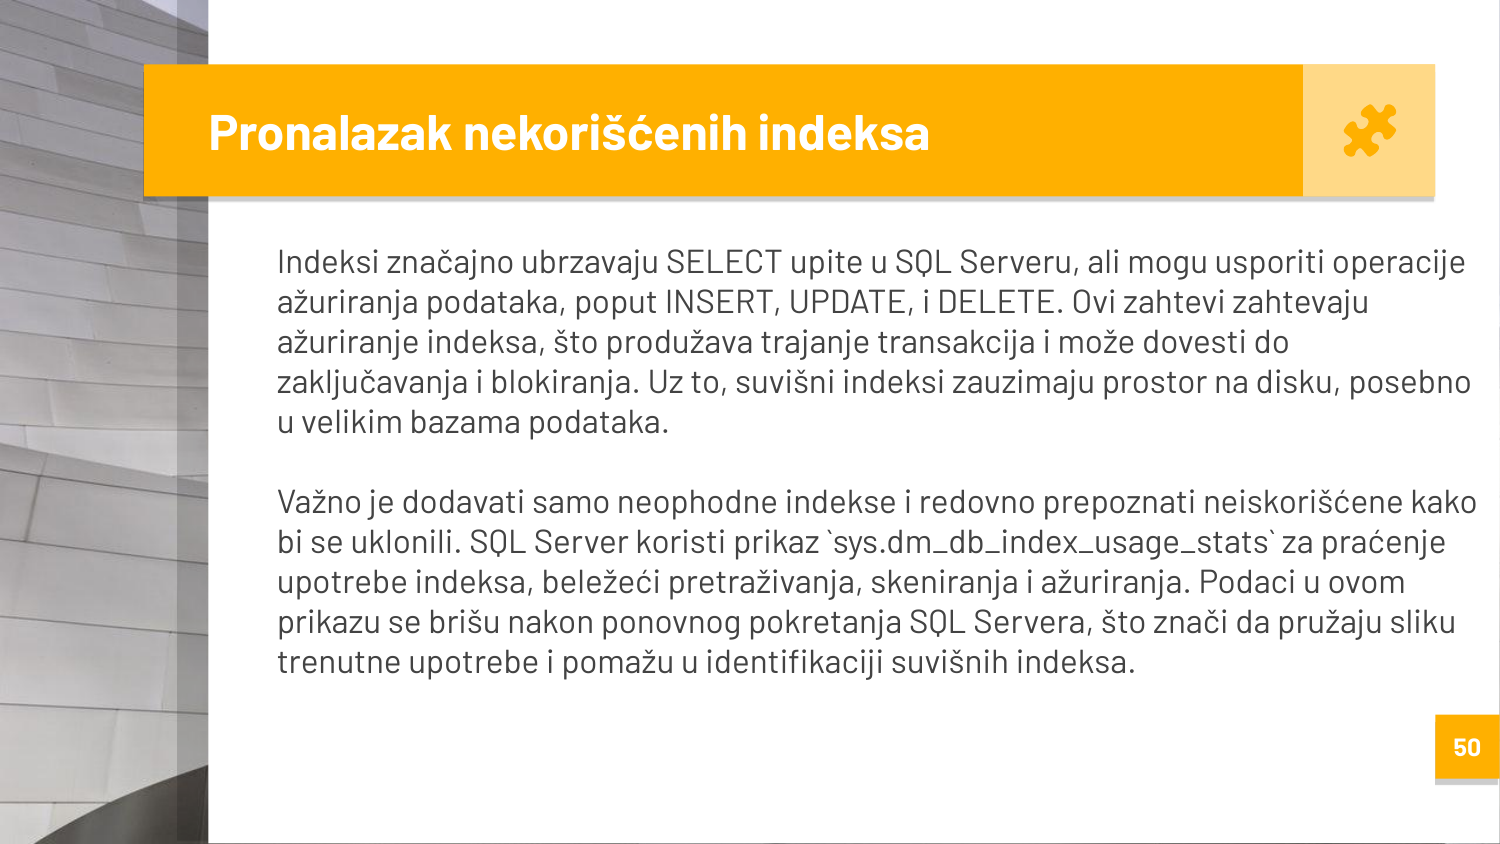

Pronalazak nekorišćenih indeksa

Indeksi značajno ubrzavaju SELECT upite u SQL Serveru, ali mogu usporiti operacije ažuriranja podataka, poput INSERT, UPDATE, i DELETE. Ovi zahtevi zahtevaju ažuriranje indeksa, što produžava trajanje transakcija i može dovesti do zaključavanja i blokiranja. Uz to, suvišni indeksi zauzimaju prostor na disku, posebno u velikim bazama podataka.

Važno je dodavati samo neophodne indekse i redovno prepoznati neiskorišćene kako bi se uklonili. SQL Server koristi prikaz `sys.dm_db_index_usage_stats` za praćenje upotrebe indeksa, beležeći pretraživanja, skeniranja i ažuriranja. Podaci u ovom prikazu se brišu nakon ponovnog pokretanja SQL Servera, što znači da pružaju sliku trenutne upotrebe i pomažu u identifikaciji suvišnih indeksa.

50